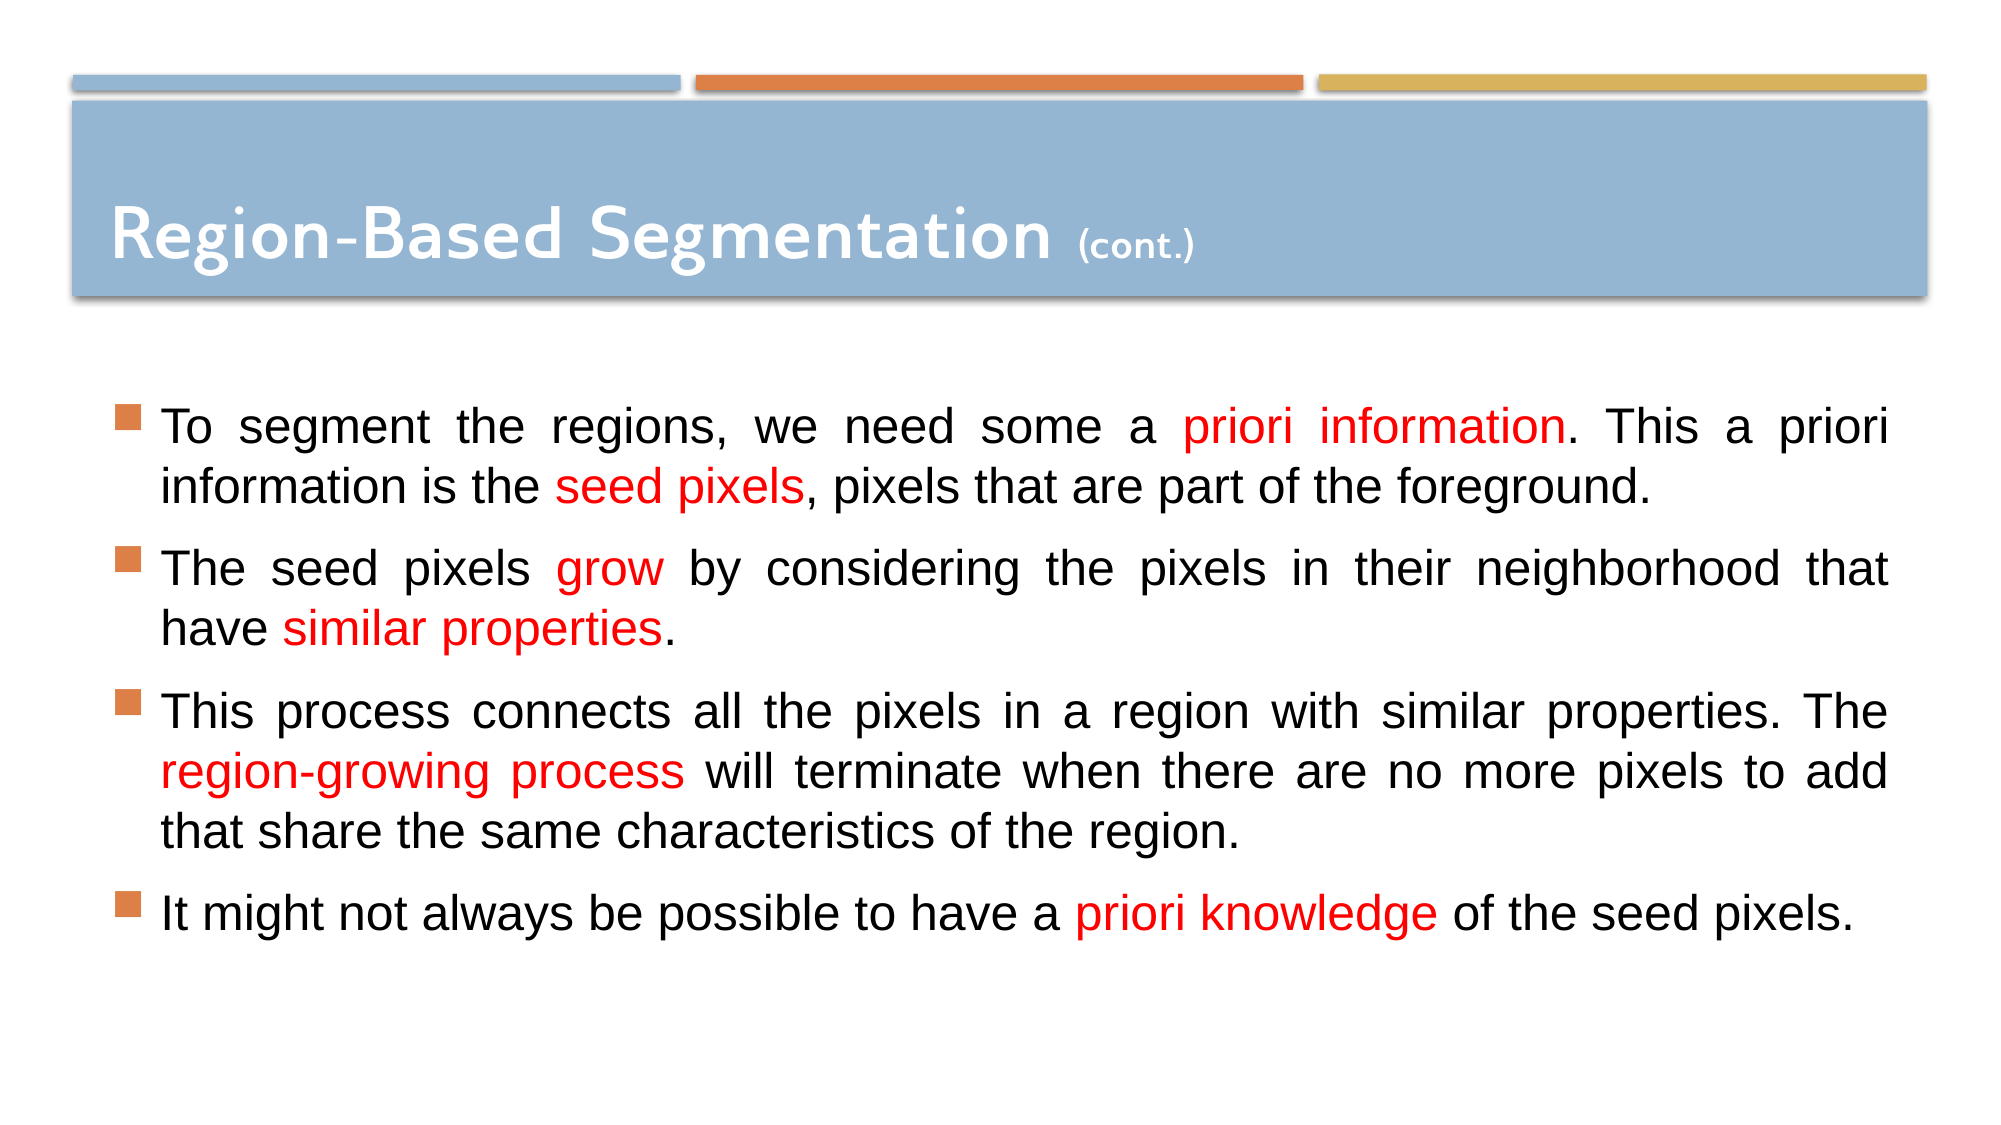

# Region-Based Segmentation (cont.)
To segment the regions, we need some a priori information. This a priori information is the seed pixels, pixels that are part of the foreground.
The seed pixels grow by considering the pixels in their neighborhood that have similar properties.
This process connects all the pixels in a region with similar properties. The region-growing process will terminate when there are no more pixels to add that share the same characteristics of the region.
It might not always be possible to have a priori knowledge of the seed pixels.